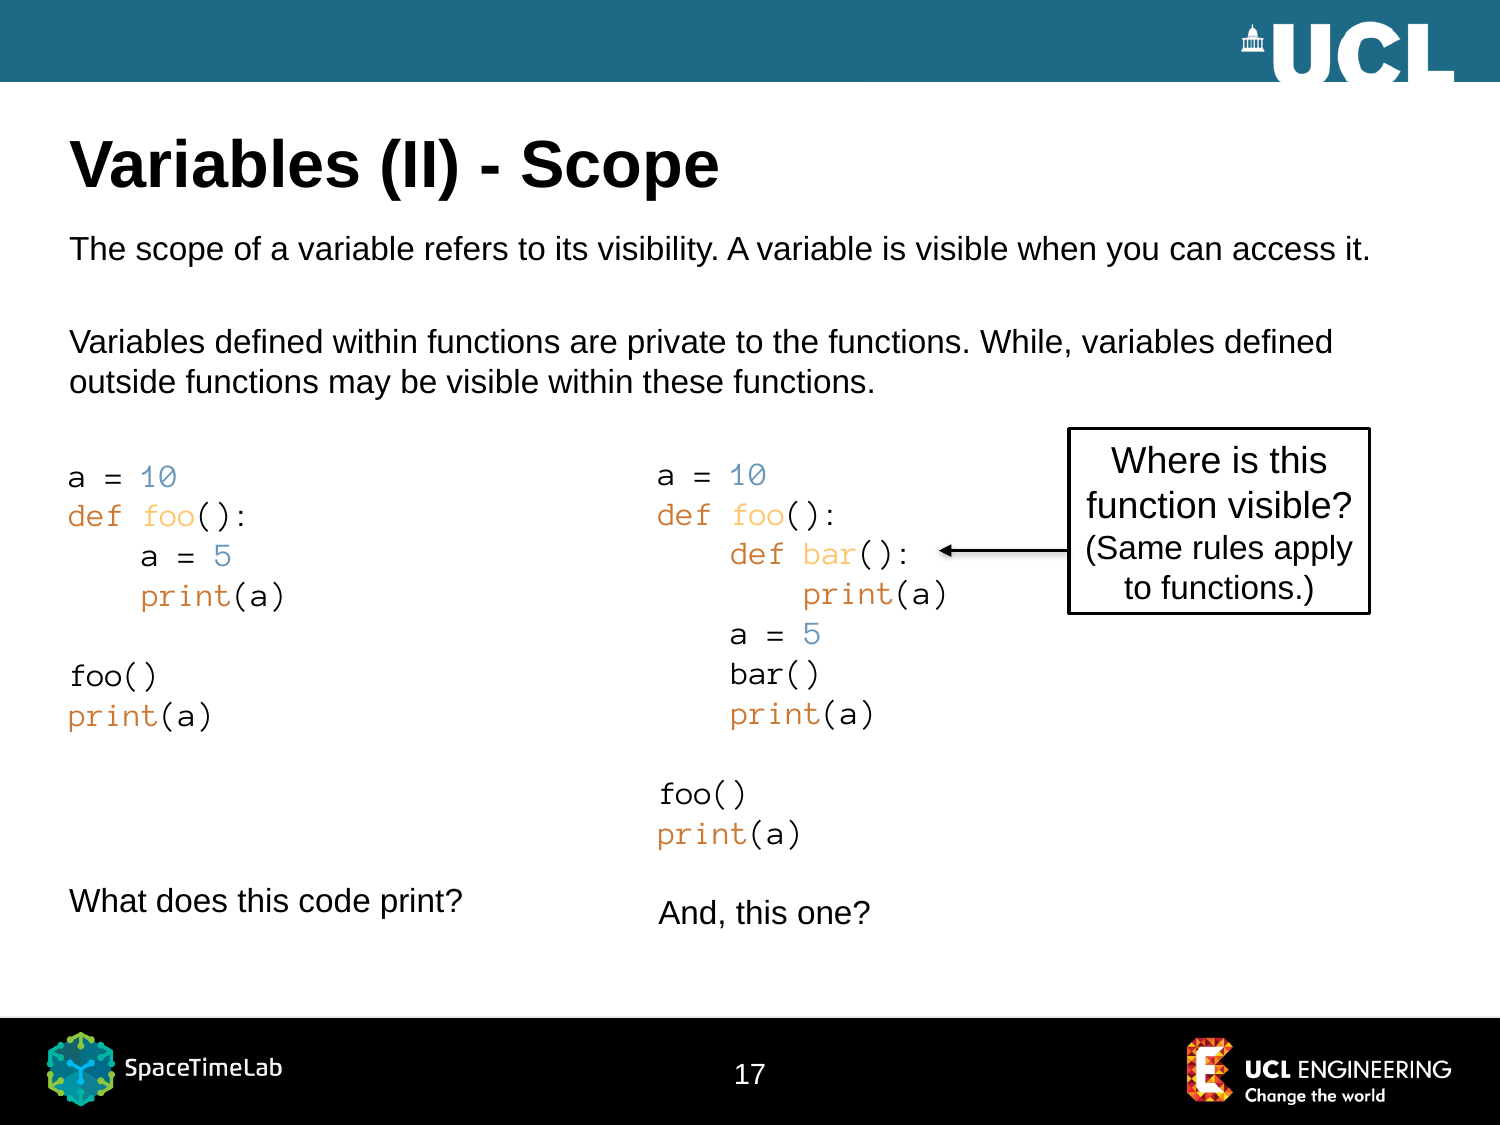

# Variables (II) - Scope
The scope of a variable refers to its visibility. A variable is visible when you can access it.

Variables defined within functions are private to the functions. While, variables defined outside functions may be visible within these functions.

a = 10
def foo():
    a = 5
    print(a)
foo()
print(a)

What does this code print?
Where is this function visible?
(Same rules apply to functions.)
a = 10
def foo():
    def bar():
        print(a)
    a = 5
    bar()
    print(a)
foo()
print(a)

And, this one?
18